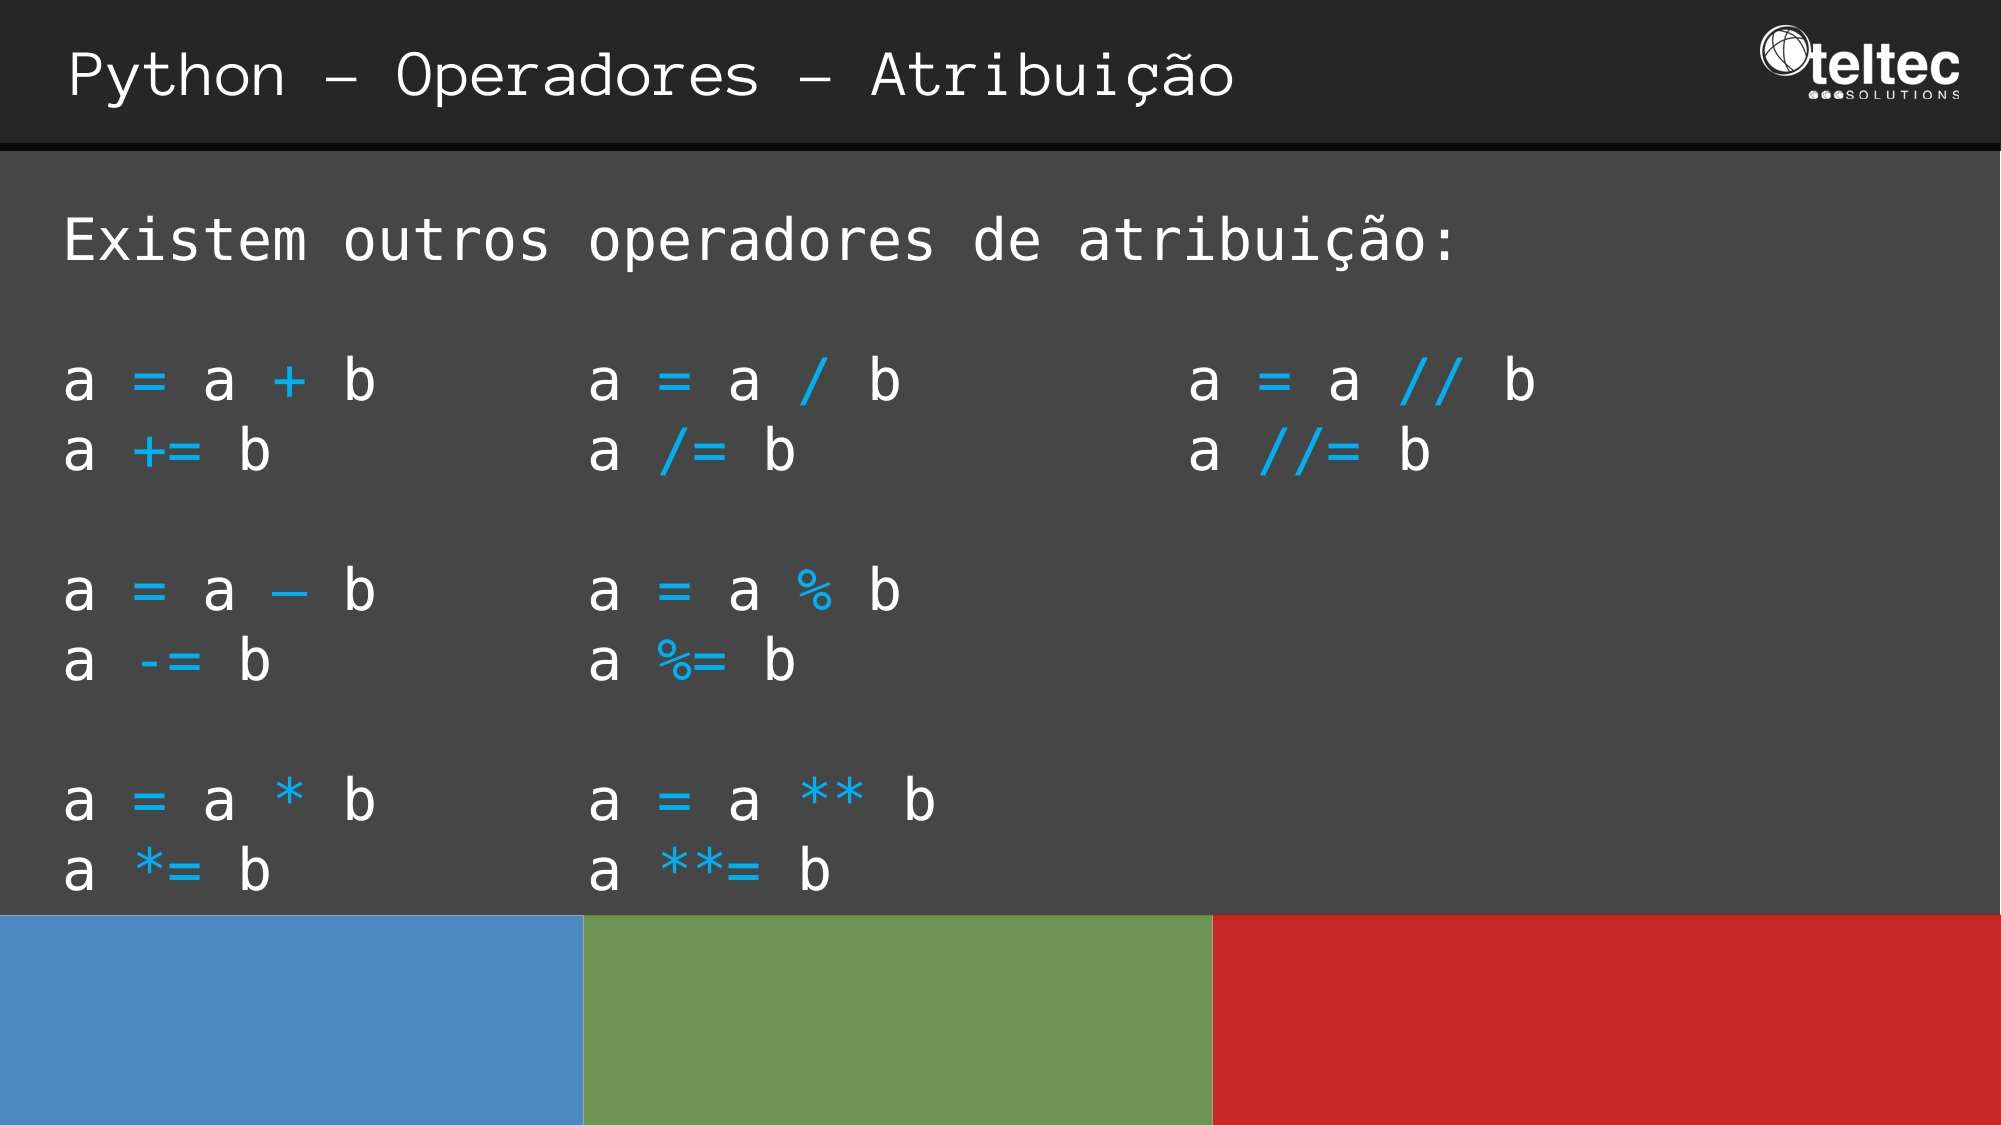

Python – Operadores – Atribuição
Existem outros operadores de atribuição:

a = a + b		a = a / b		a = a // b
a += b			a /= b			a //= b

a = a – b		a = a % b
a -= b			a %= b

a = a * b		a = a ** b
a *= b			a **= b